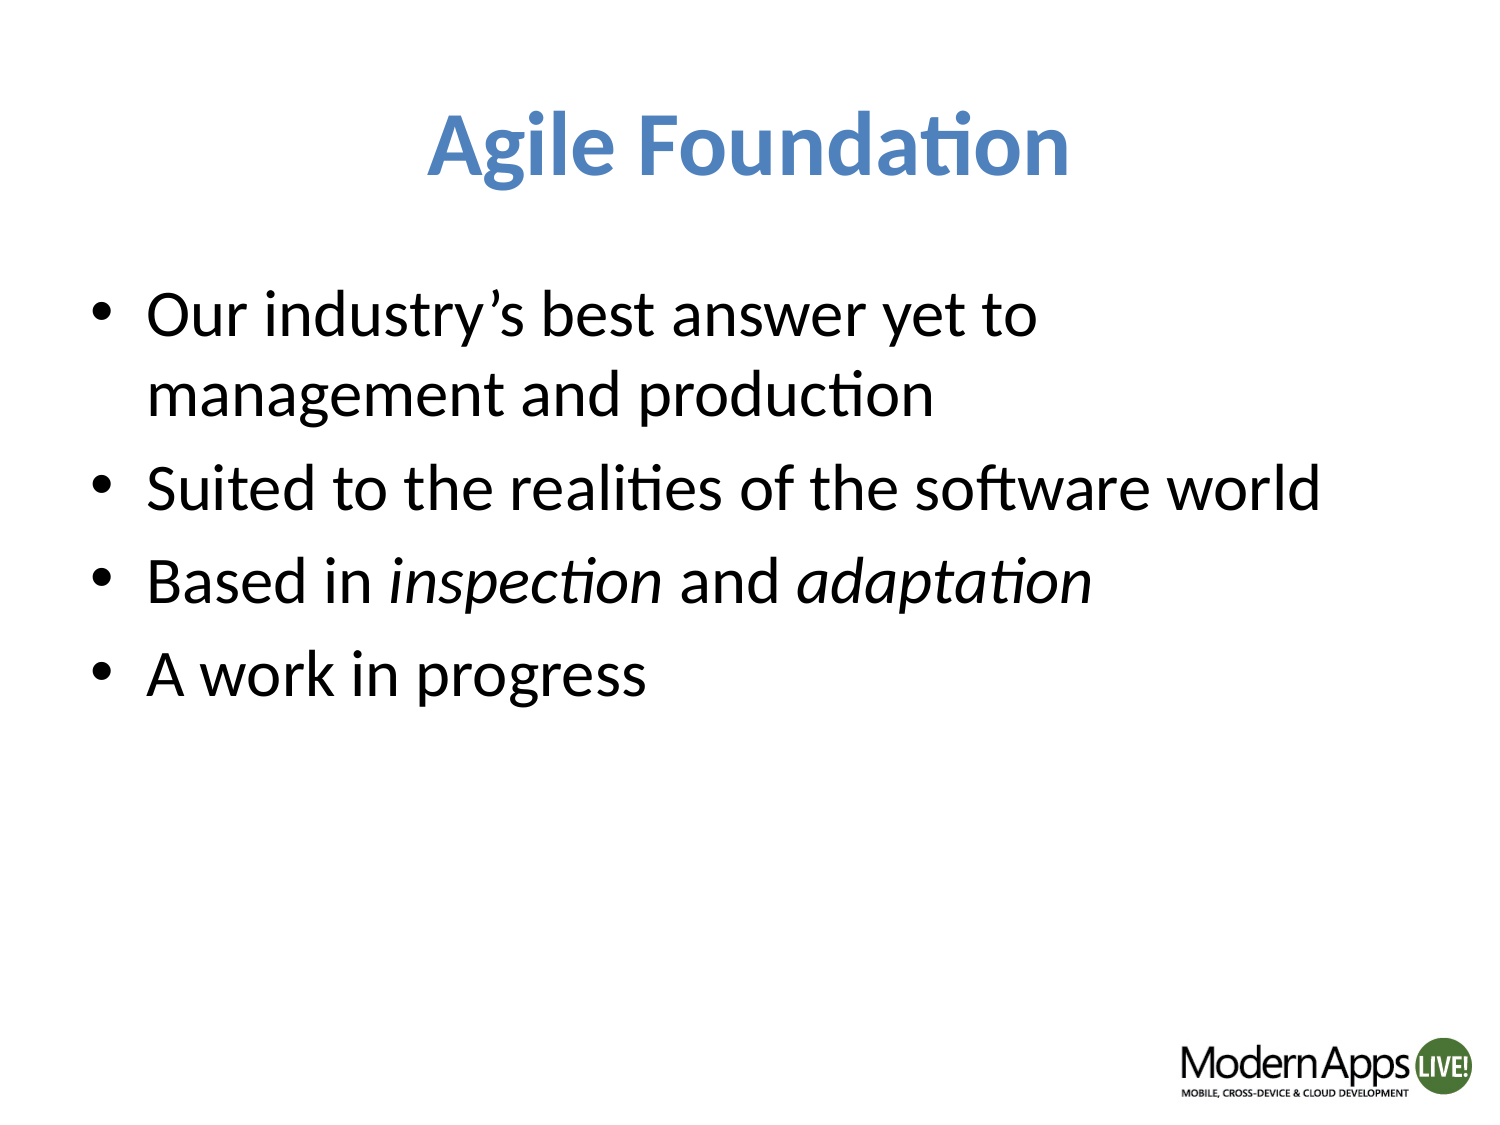

# Agile Foundation
Our industry’s best answer yet to management and production
Suited to the realities of the software world
Based in inspection and adaptation
A work in progress